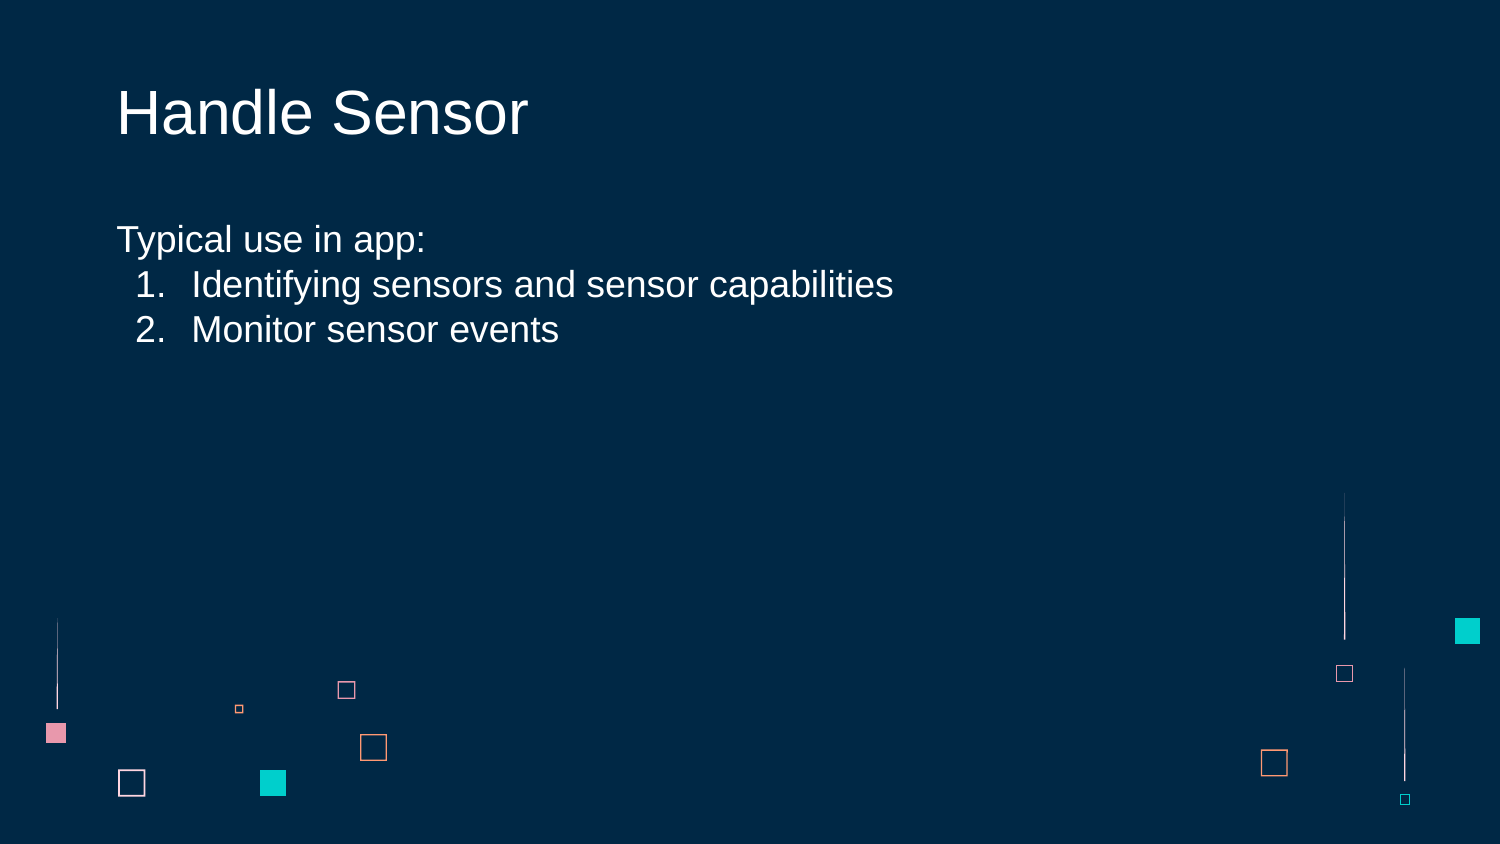

# Handle Sensor
Typical use in app:
Identifying sensors and sensor capabilities
Monitor sensor events